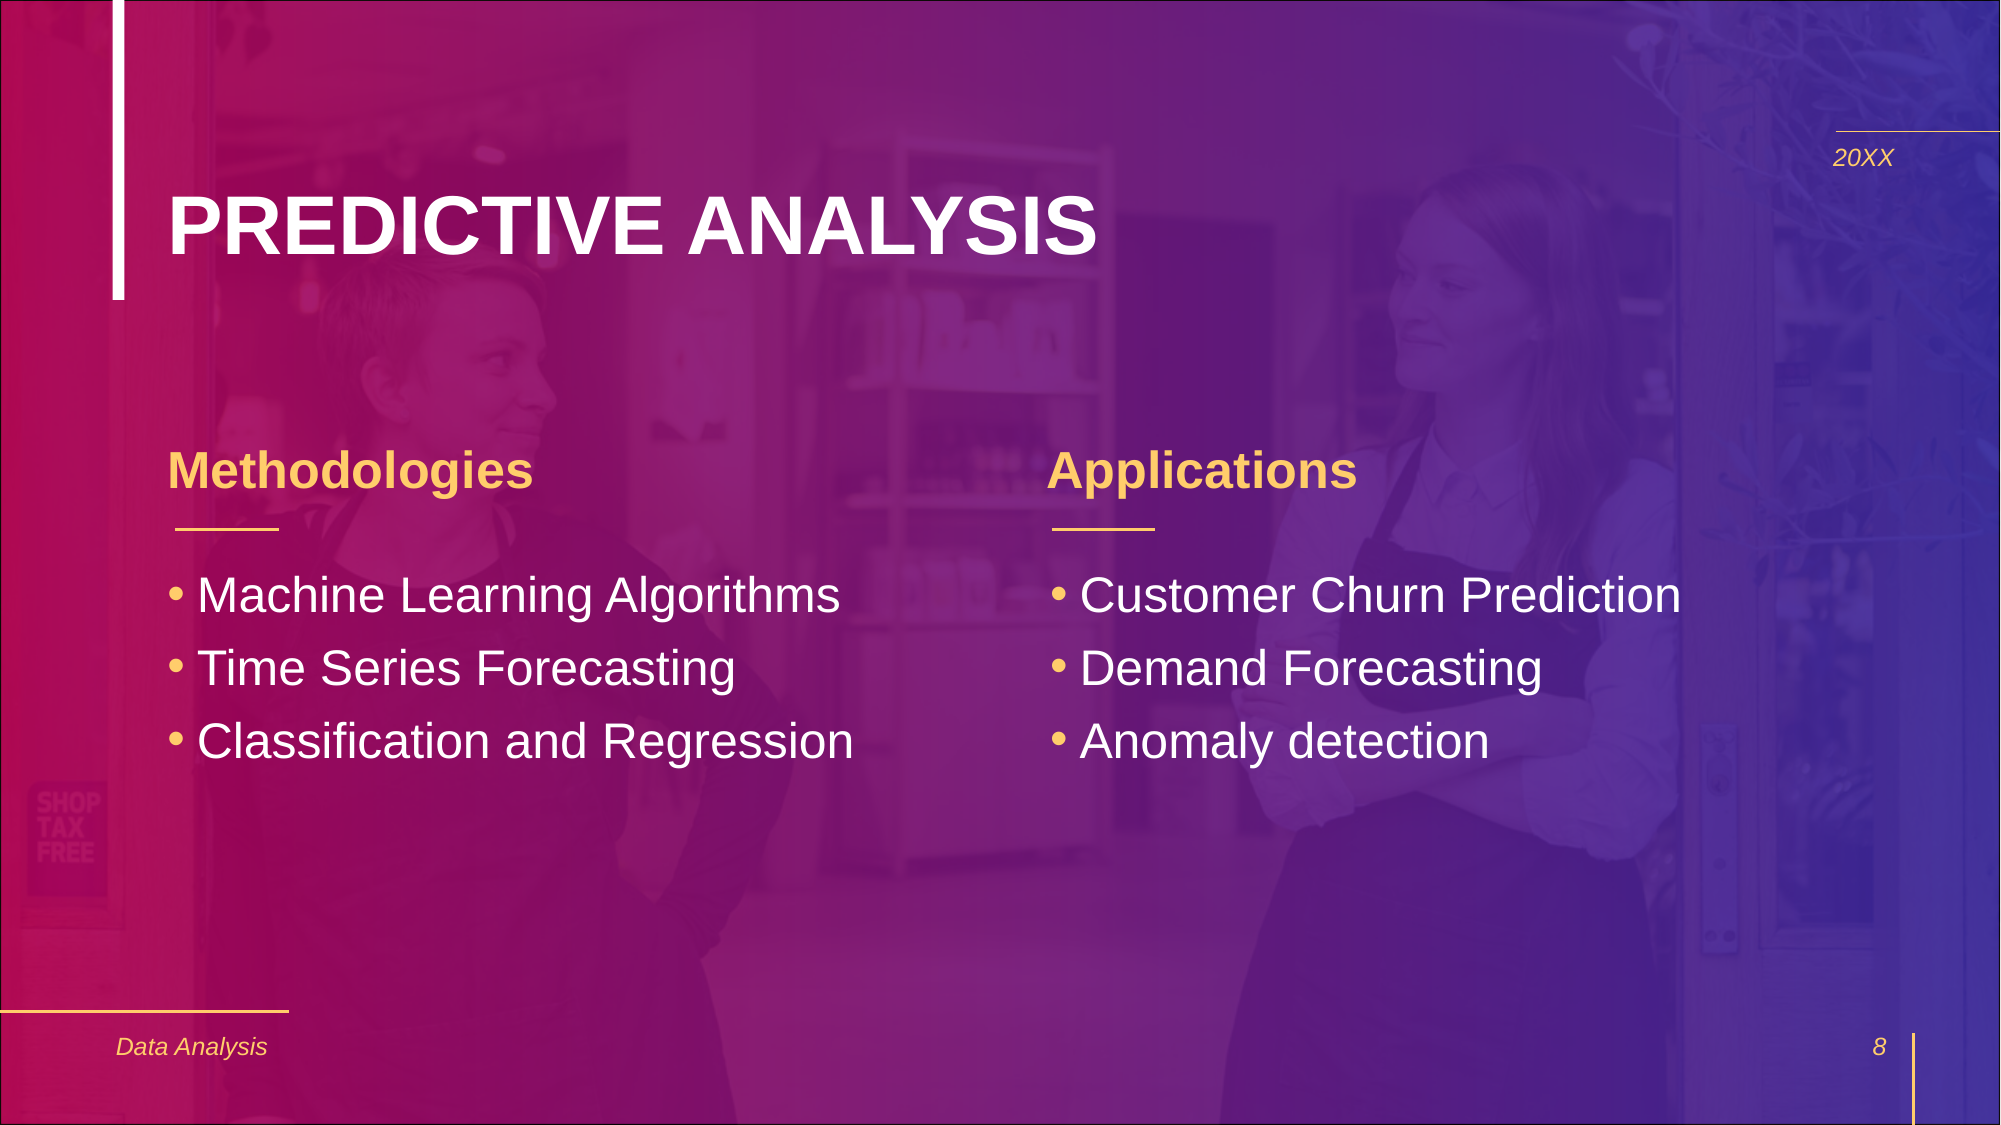

# PREDICTIVE ANALYSIS
20XX
Methodologies
Applications
Machine Learning Algorithms
Time Series Forecasting
Classification and Regression
Customer Churn Prediction
Demand Forecasting
Anomaly detection
Data Analysis
8